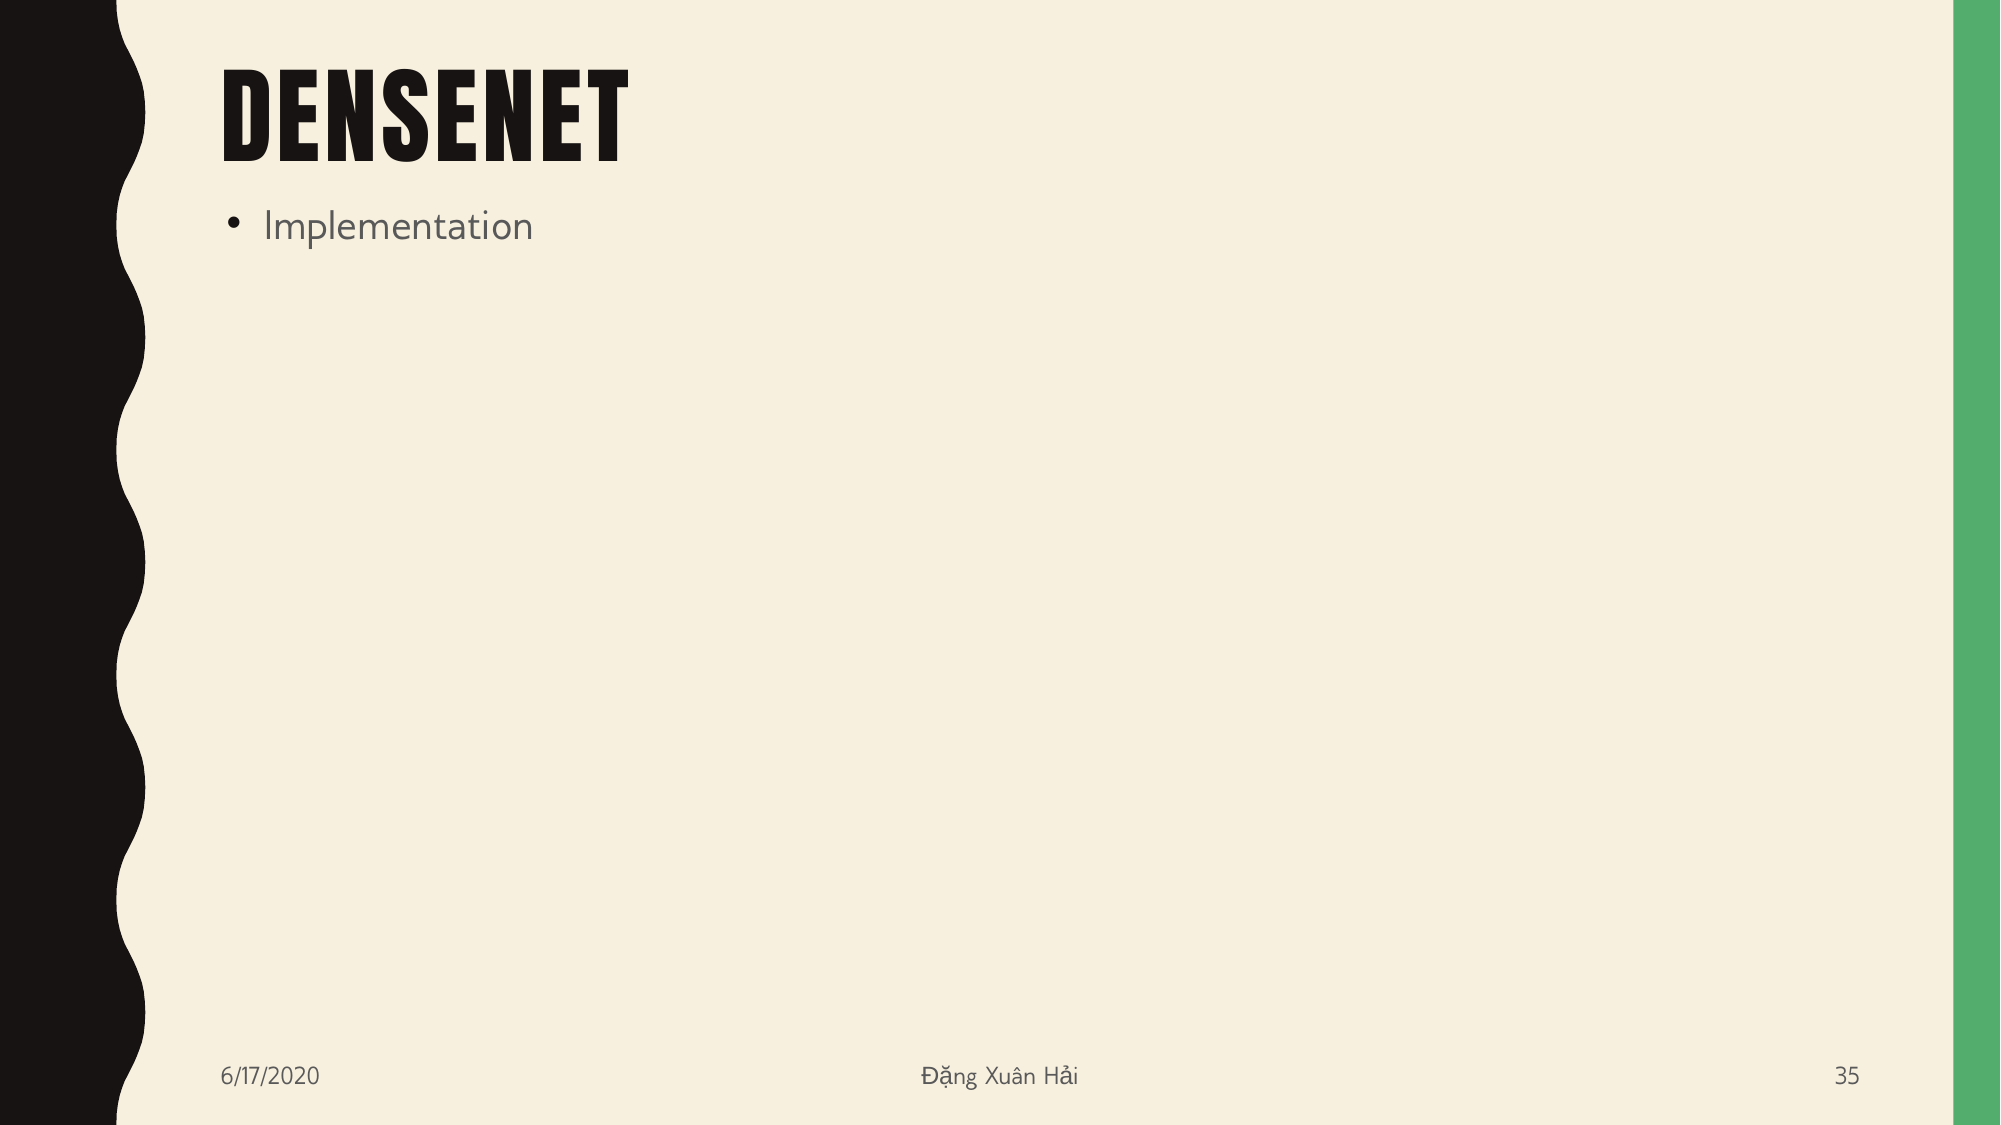

# DenseNet
Implementation
6/17/2020
Đặng Xuân Hải
35